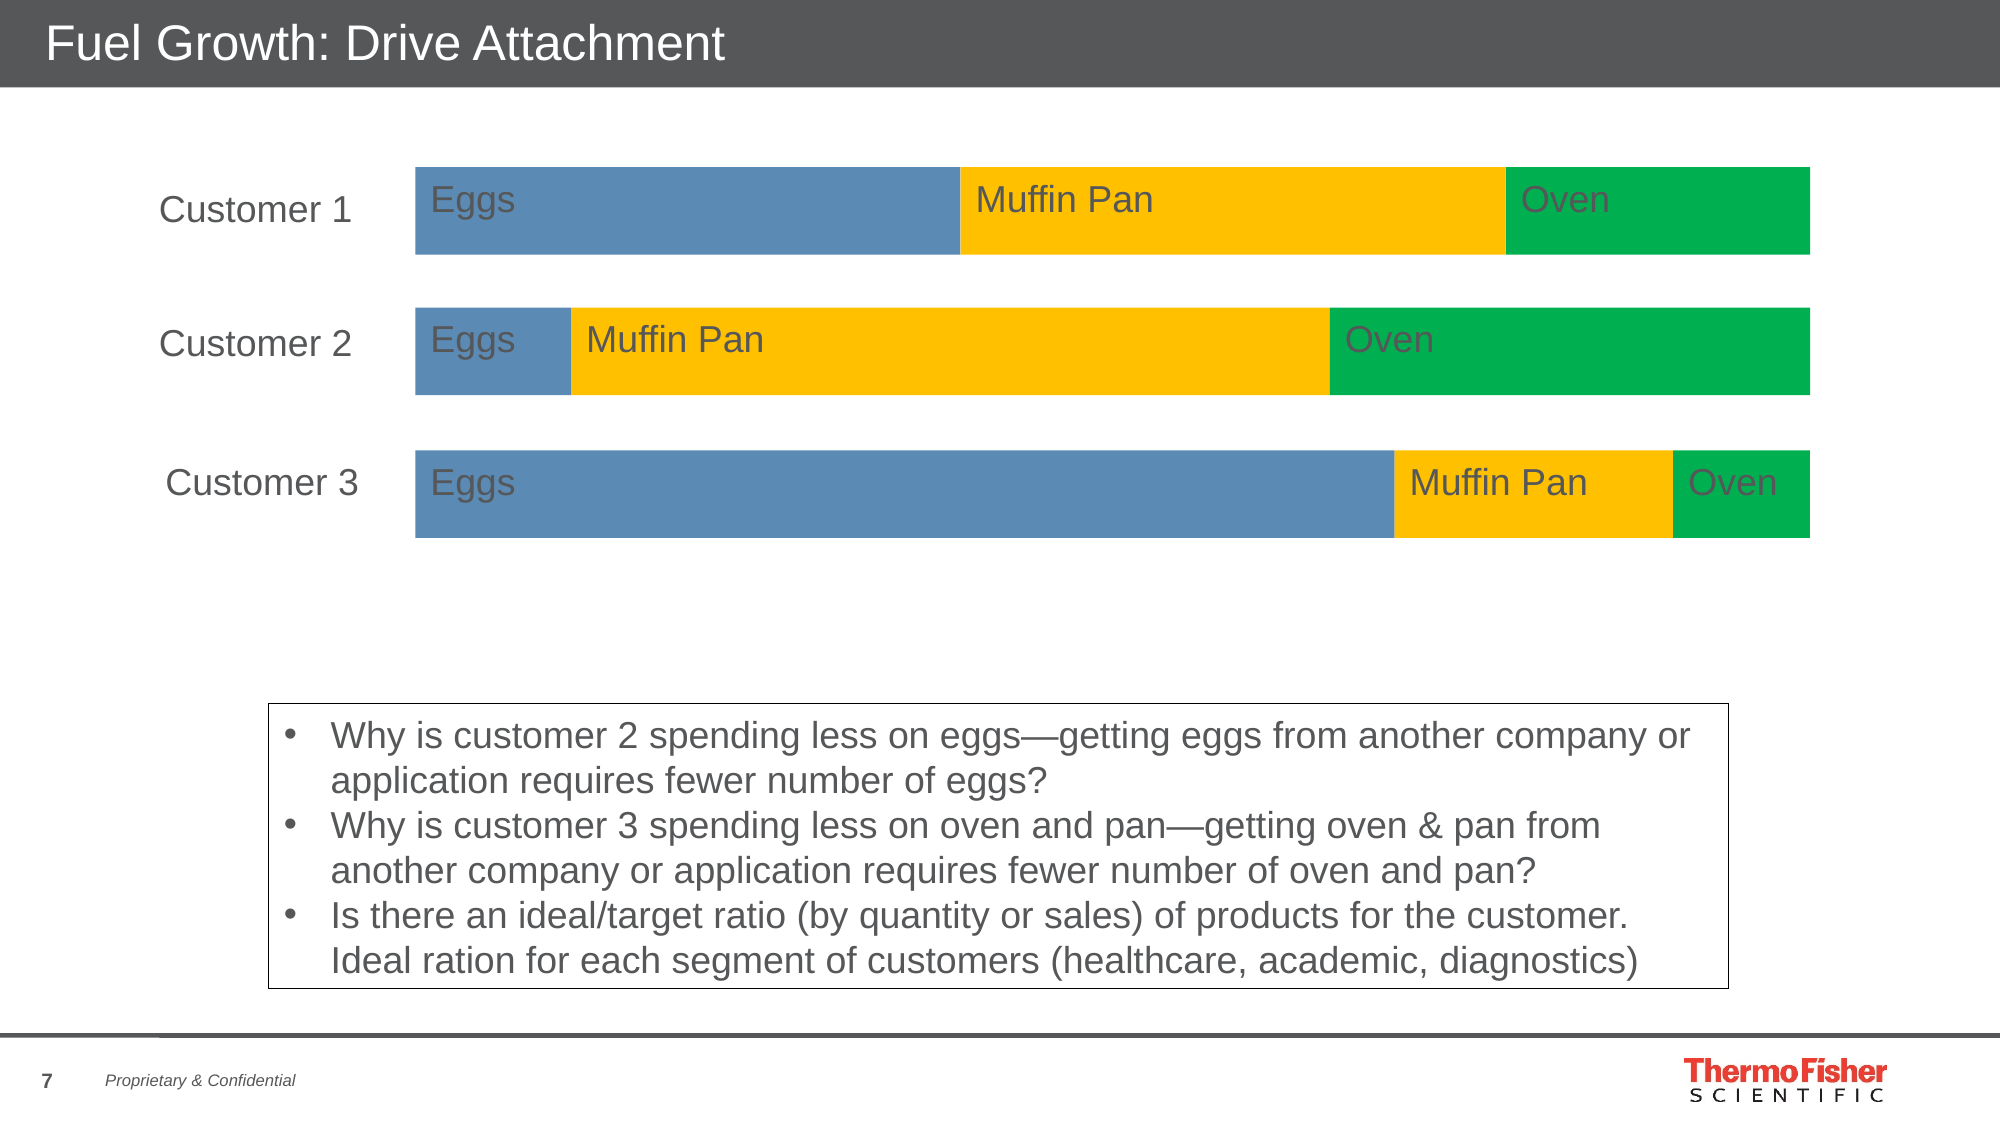

# Fuel Growth: Drive Attachment
Eggs
Muffin Pan
Oven
Customer 1
Eggs
Muffin Pan
Oven
Customer 2
Customer 3
Eggs
Muffin Pan
Oven
Why is customer 2 spending less on eggs—getting eggs from another company or application requires fewer number of eggs?
Why is customer 3 spending less on oven and pan—getting oven & pan from another company or application requires fewer number of oven and pan?
Is there an ideal/target ratio (by quantity or sales) of products for the customer. Ideal ration for each segment of customers (healthcare, academic, diagnostics)